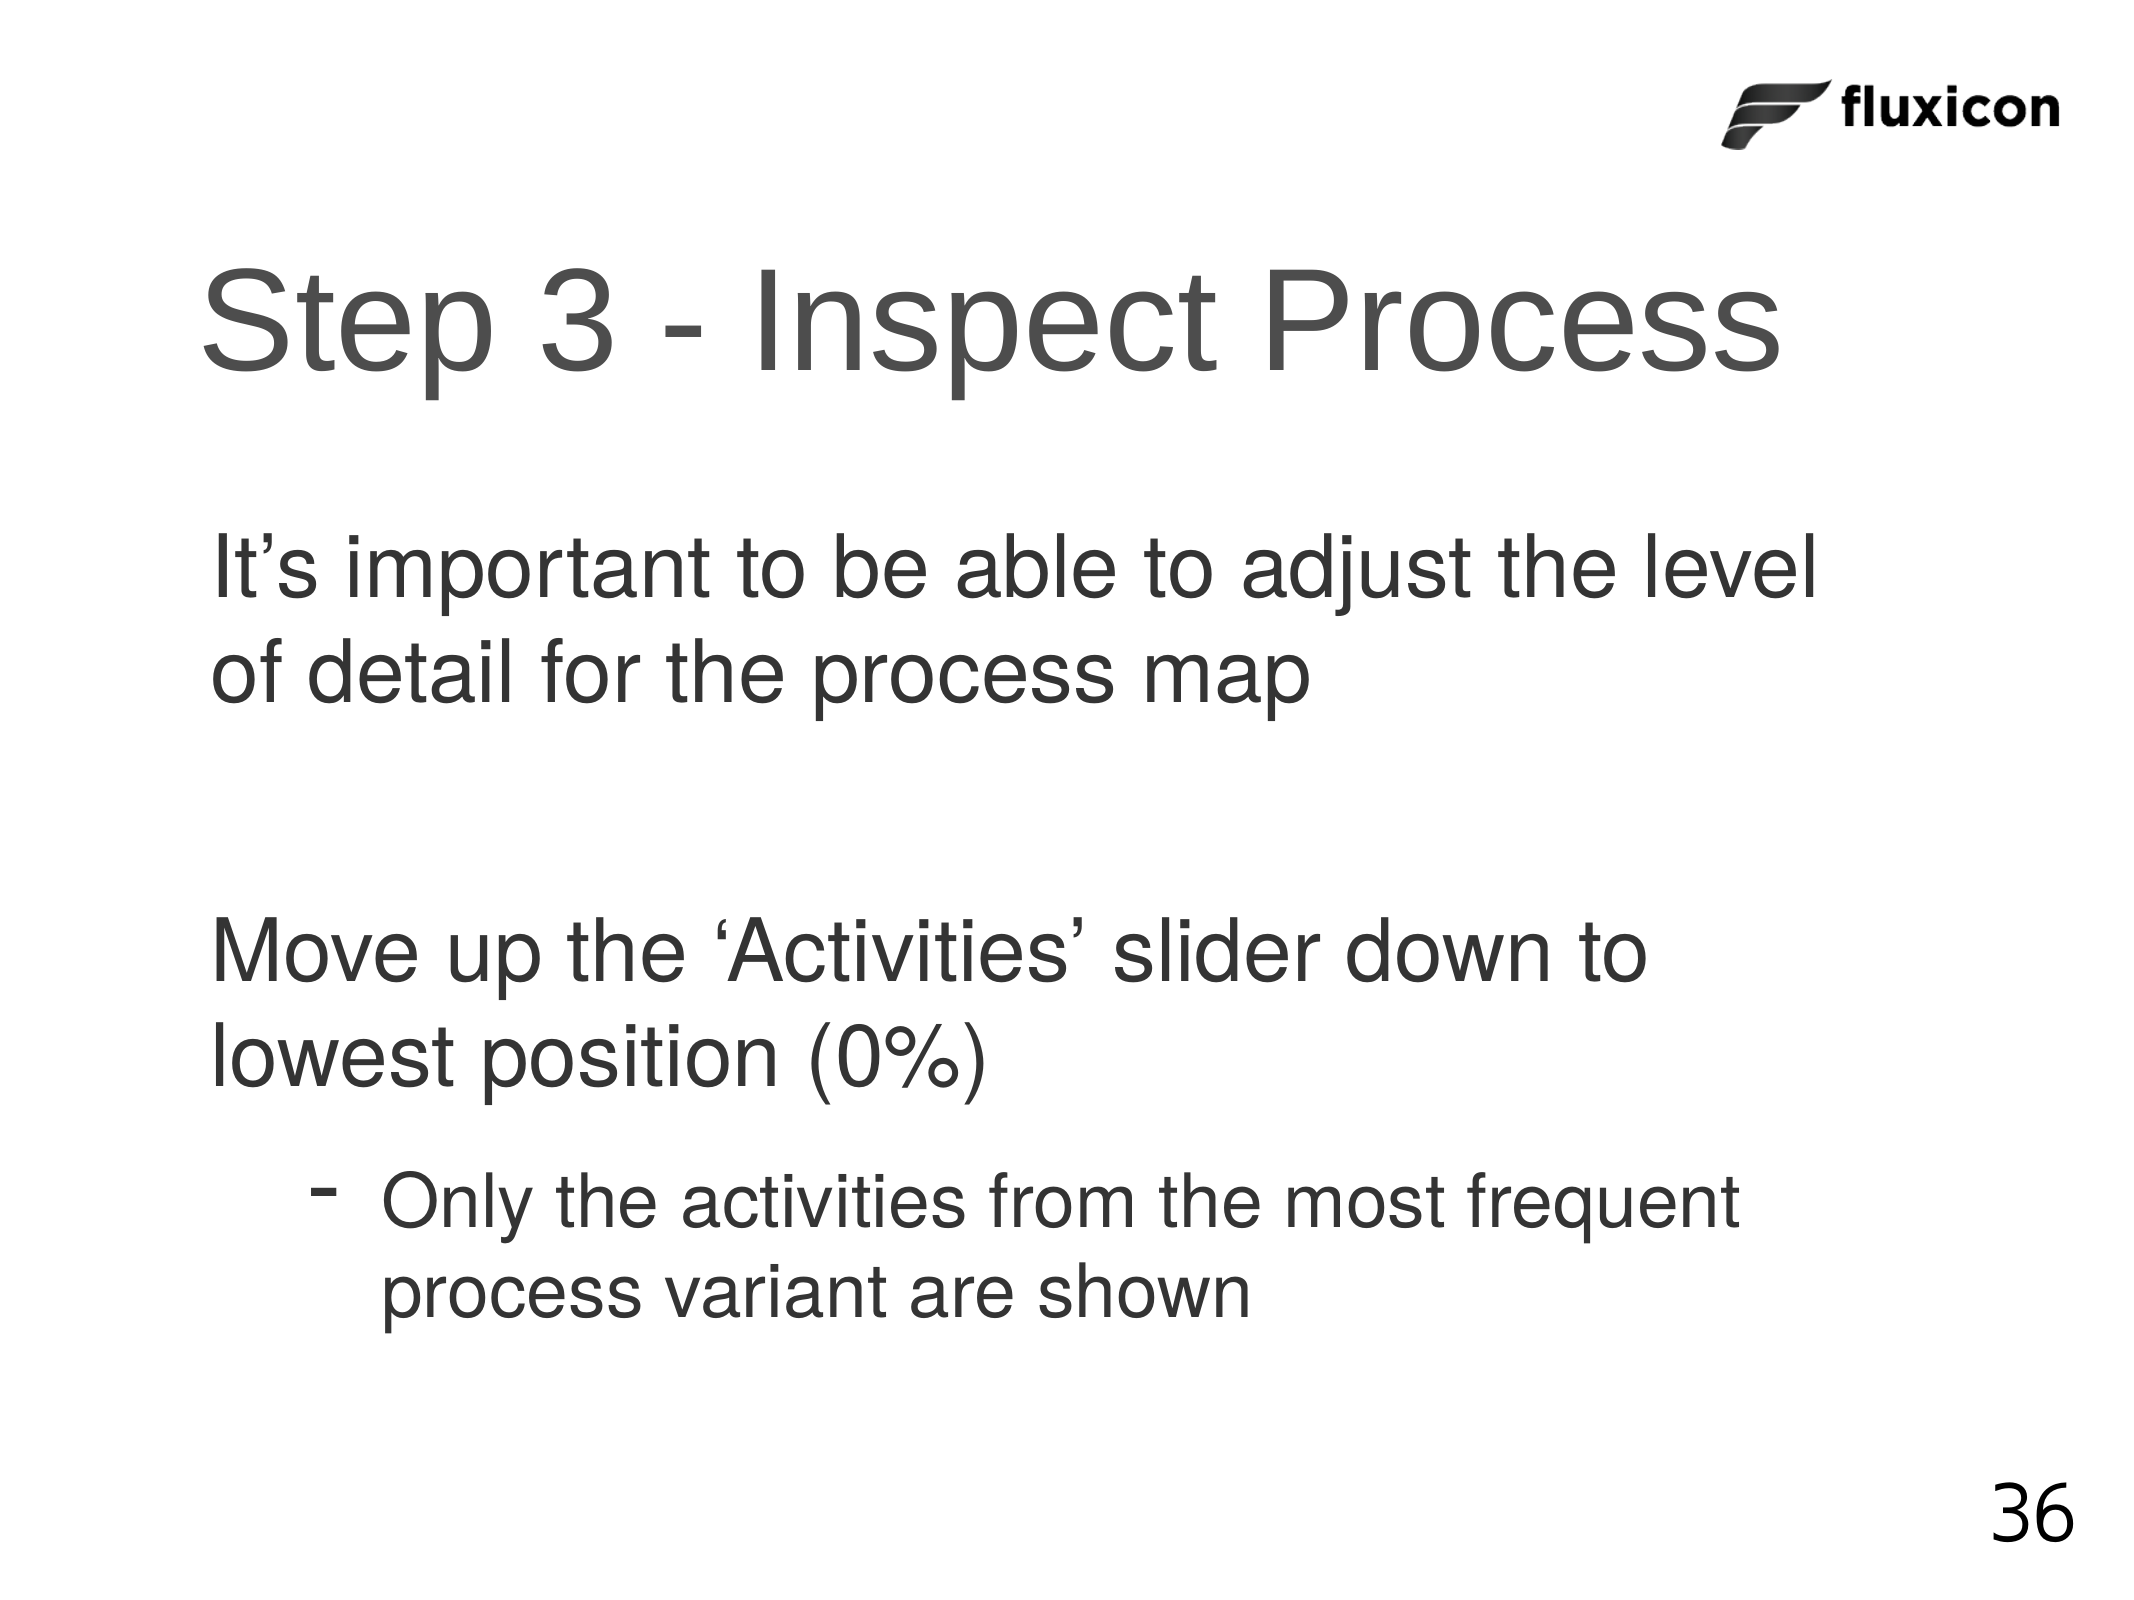

Step 3 - Inspect Process
It’s important to be able to adjust the level of detail for the process map
Move up the ‘Activities’ slider down to lowest position (0%)
Only the activities from the most frequent process variant are shown
36